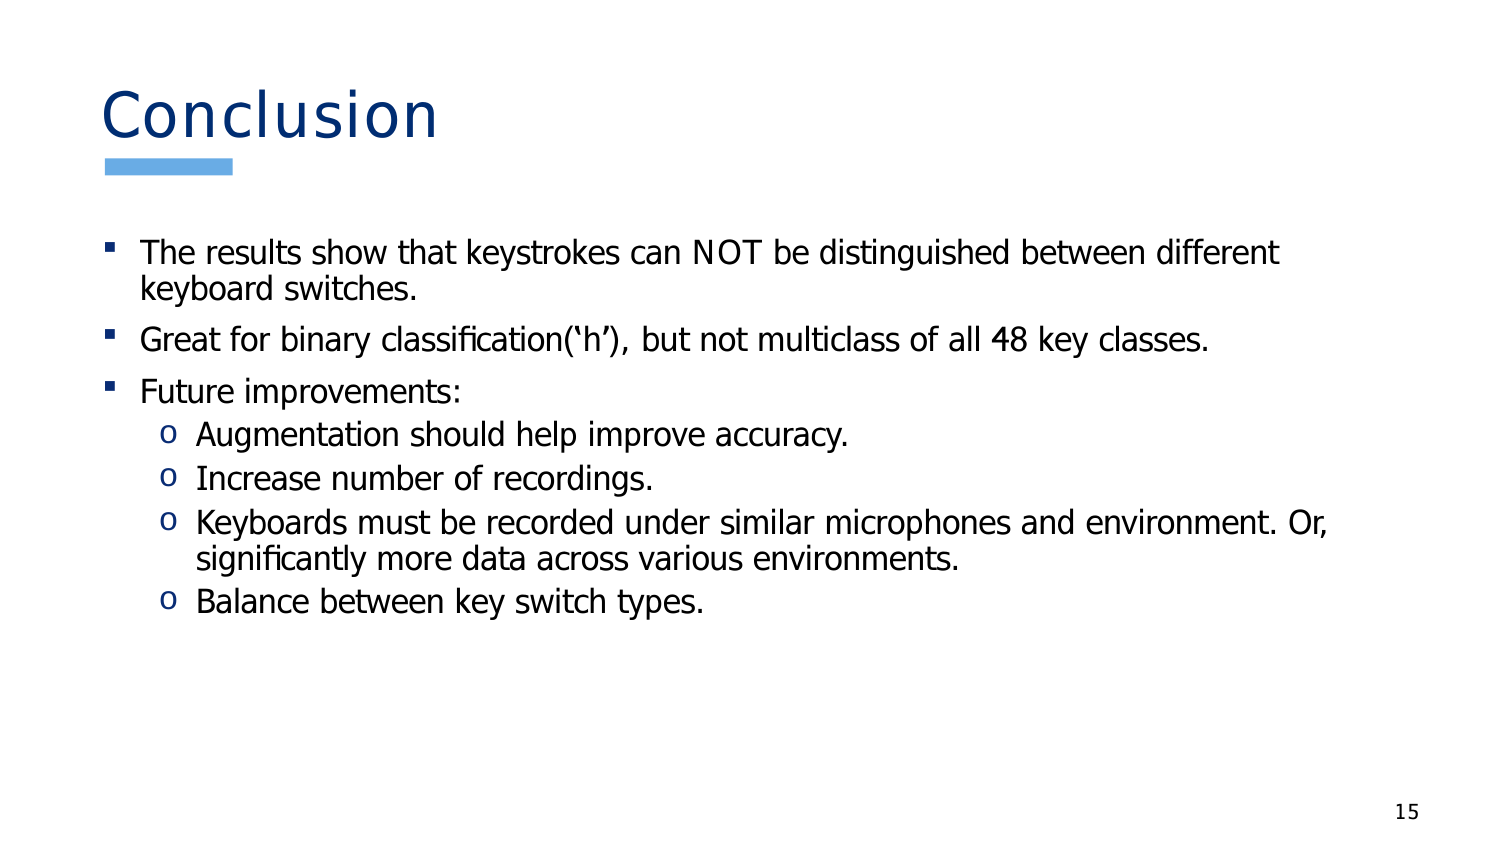

# Conclusion
The results show that keystrokes can NOT be distinguished between different keyboard switches.
Great for binary classification(‘h’), but not multiclass of all 48 key classes.
Future improvements:
Augmentation should help improve accuracy.
Increase number of recordings.
Keyboards must be recorded under similar microphones and environment. Or, significantly more data across various environments.
Balance between key switch types.